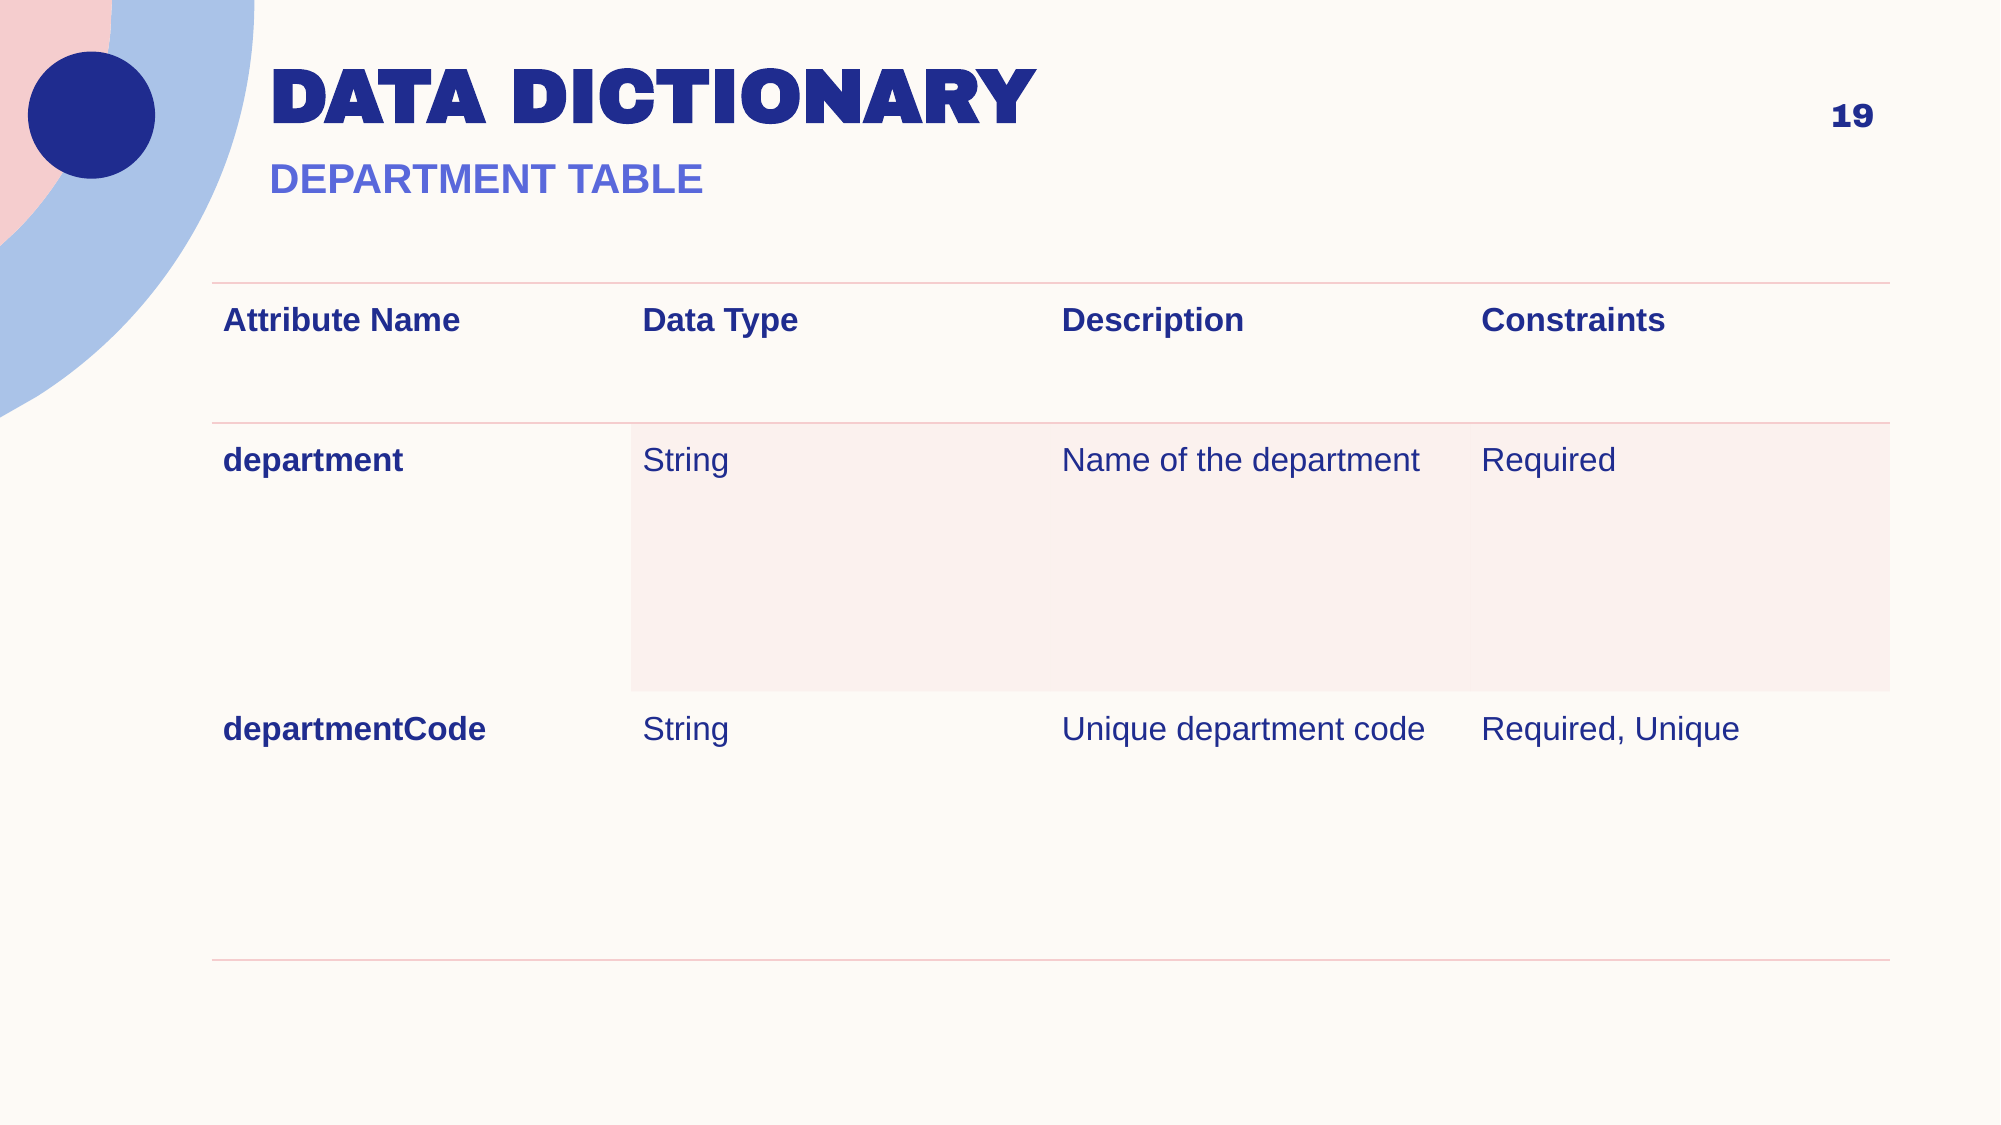

ADMIN TABLE
# Data dictionary
19
DEPARTMENT TABLE
| Attribute Name | Data Type | Description | Constraints |
| --- | --- | --- | --- |
| department | String | Name of the department | Required |
| departmentCode | String | Unique department code | Required, Unique |